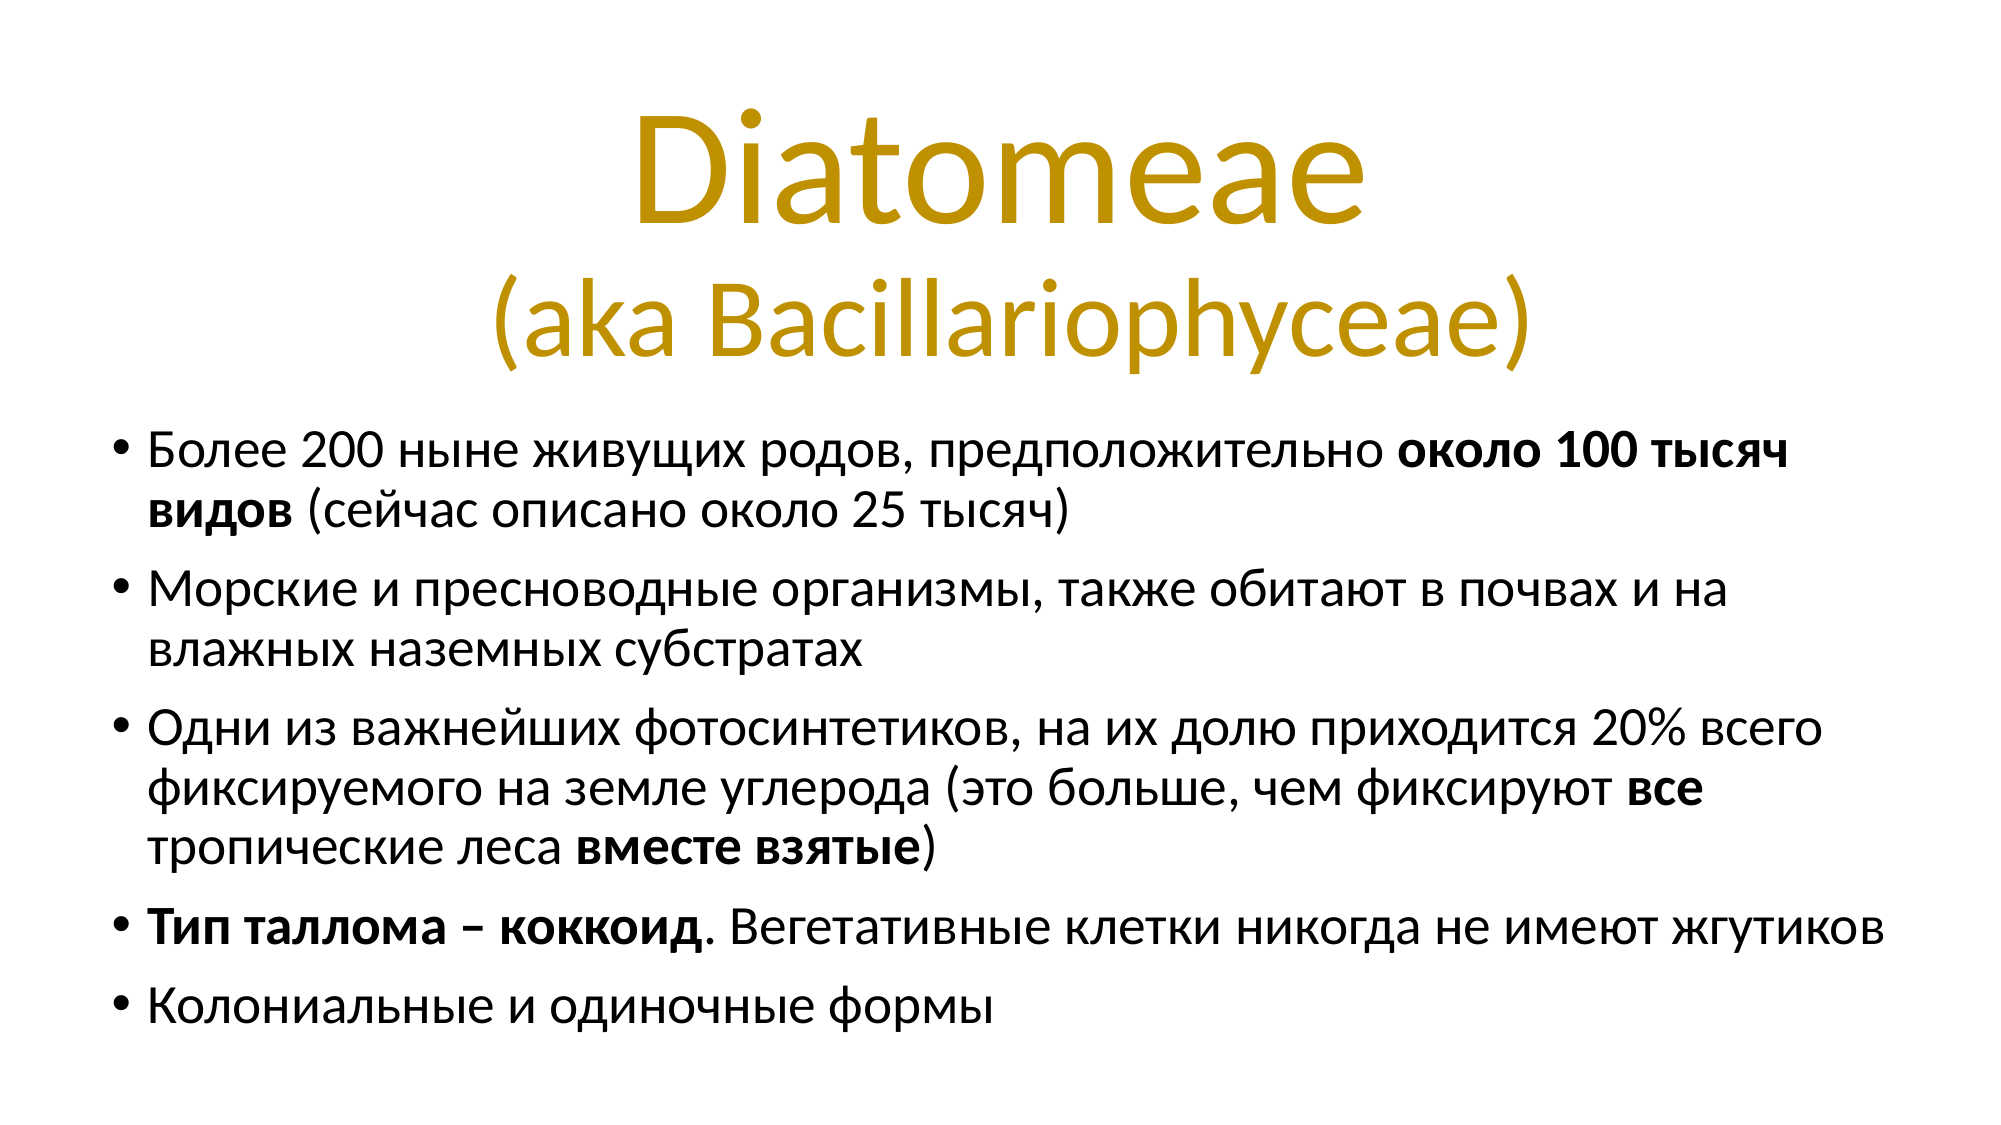

# Diatomeae (aka Bacillariophyceae)
Более 200 ныне живущих родов, предположительно около 100 тысяч видов (сейчас описано около 25 тысяч)
Морские и пресноводные организмы, также обитают в почвах и на влажных наземных субстратах
Одни из важнейших фотосинтетиков, на их долю приходится 20% всего фиксируемого на земле углерода (это больше, чем фиксируют все тропические леса вместе взятые)
Тип таллома – коккоид. Вегетативные клетки никогда не имеют жгутиков
Колониальные и одиночные формы